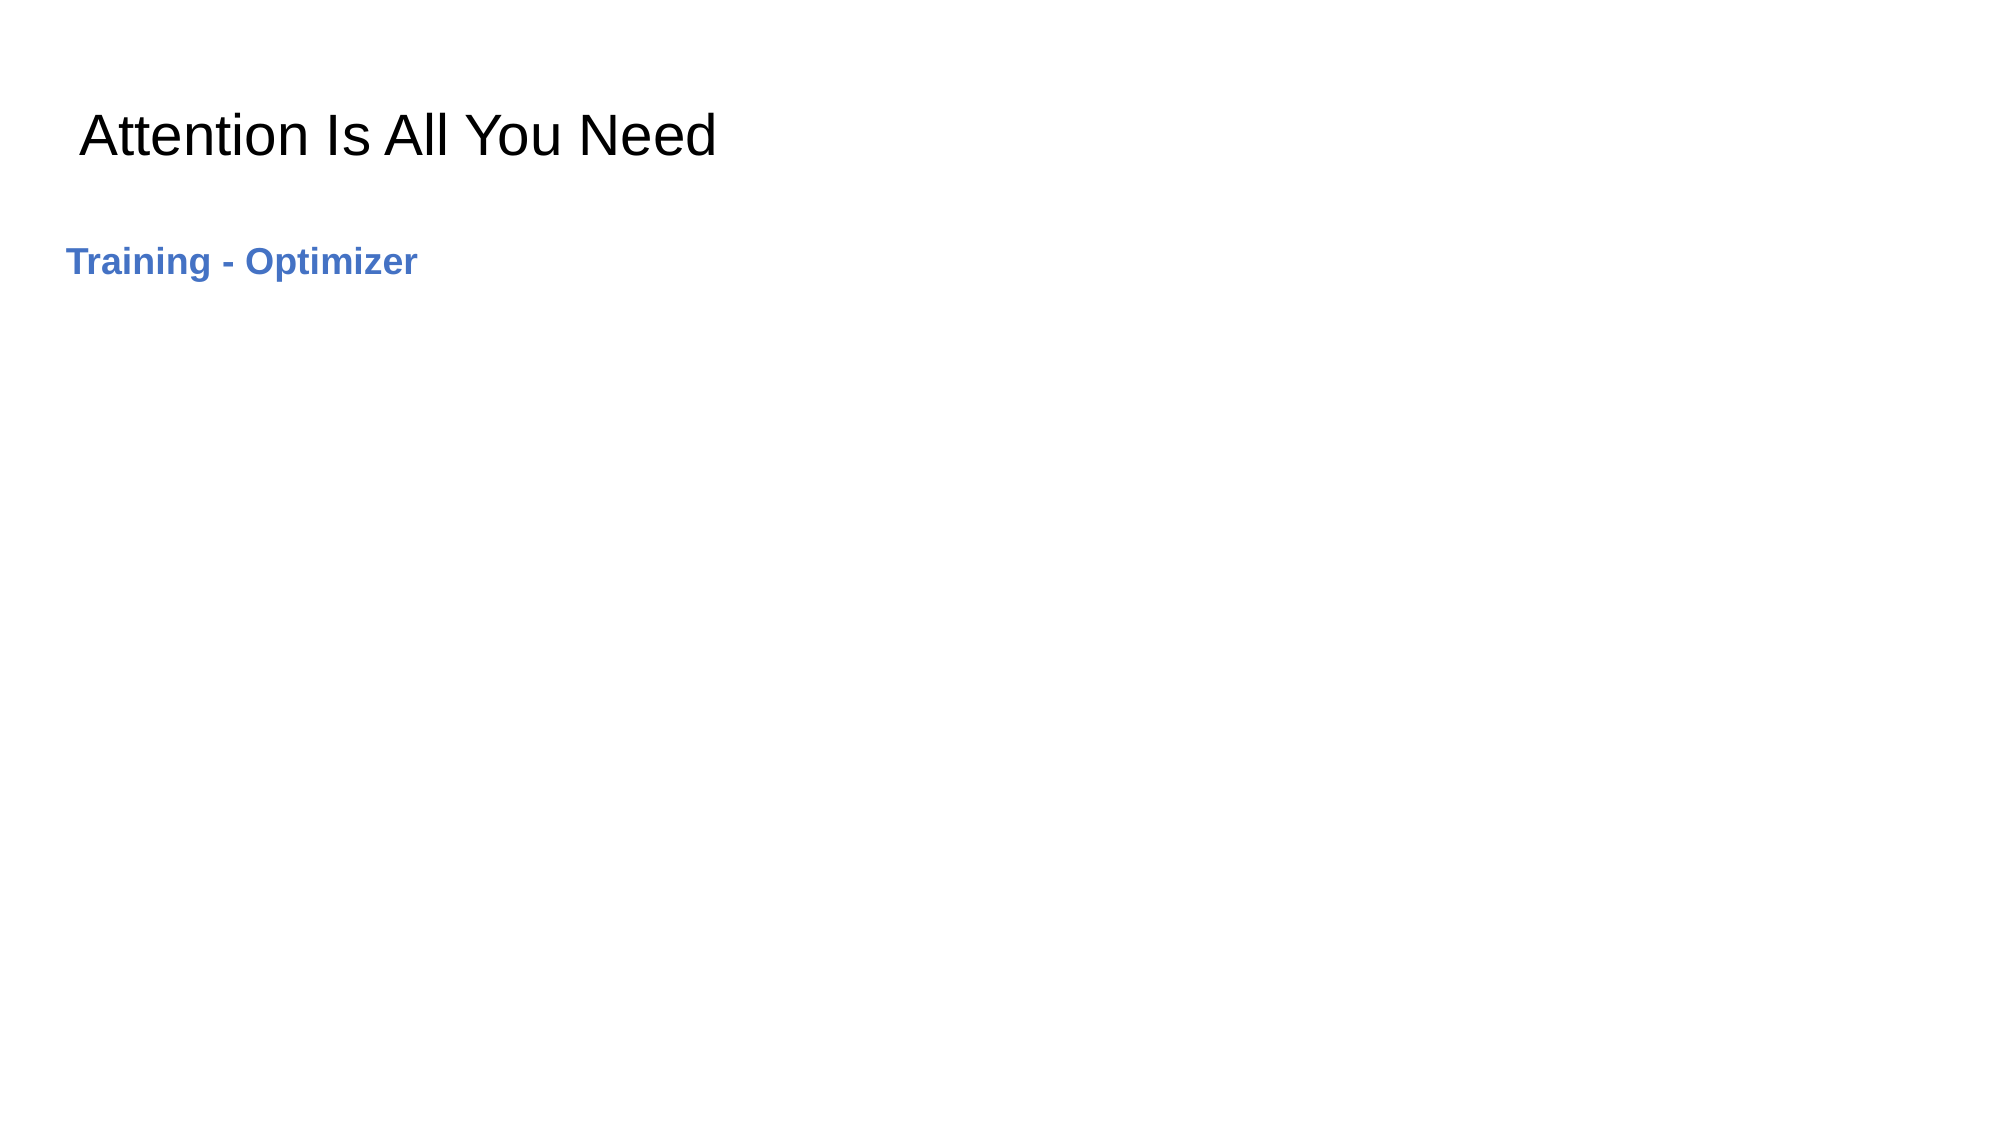

Attention Is All You Need
Training - Optimizer